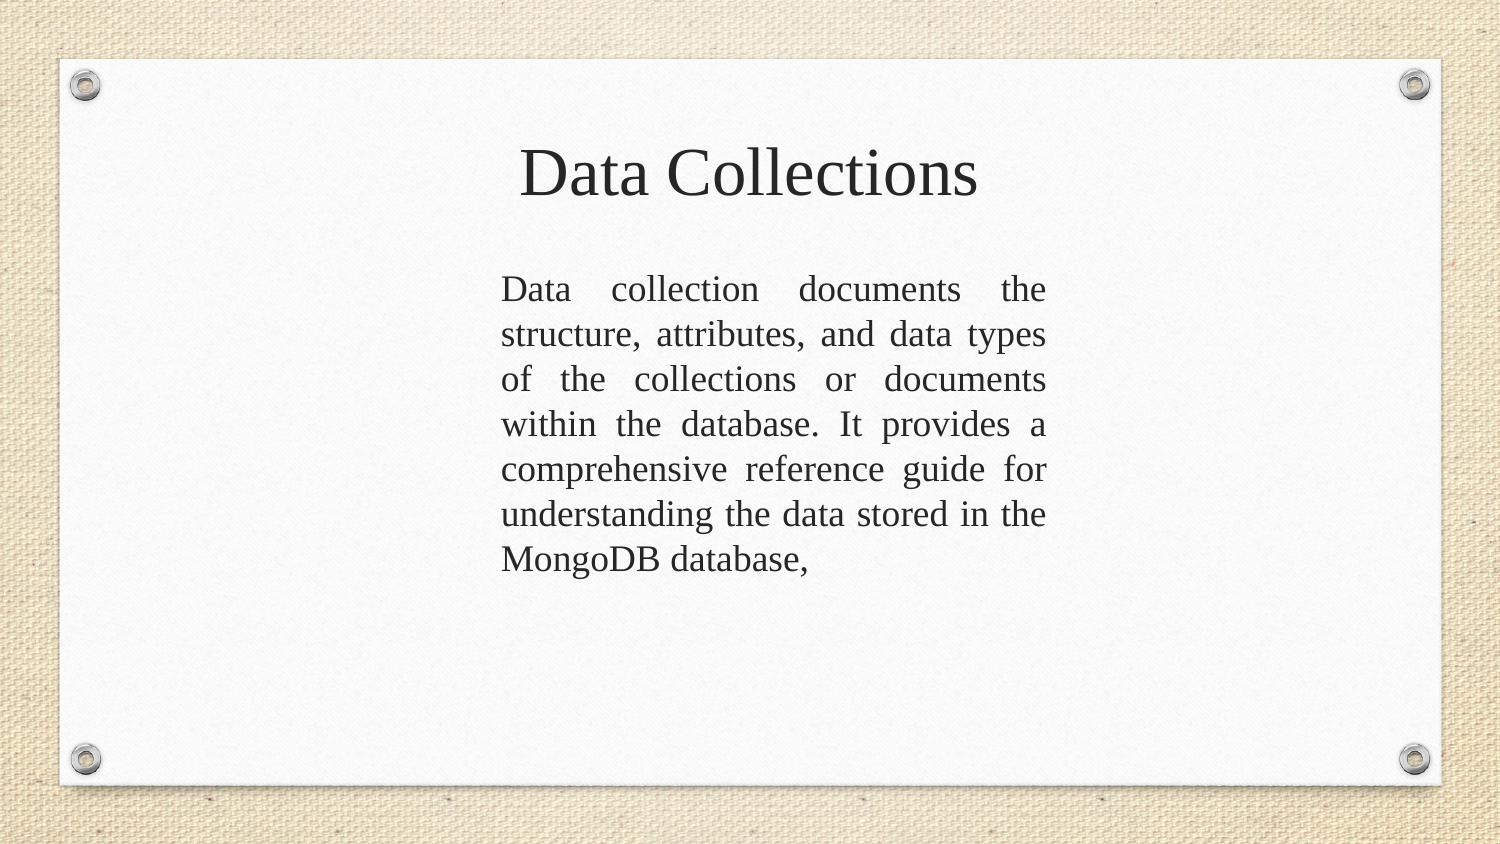

# Data Collections
Data collection documents the structure, attributes, and data types of the collections or documents within the database. It provides a comprehensive reference guide for understanding the data stored in the MongoDB database,